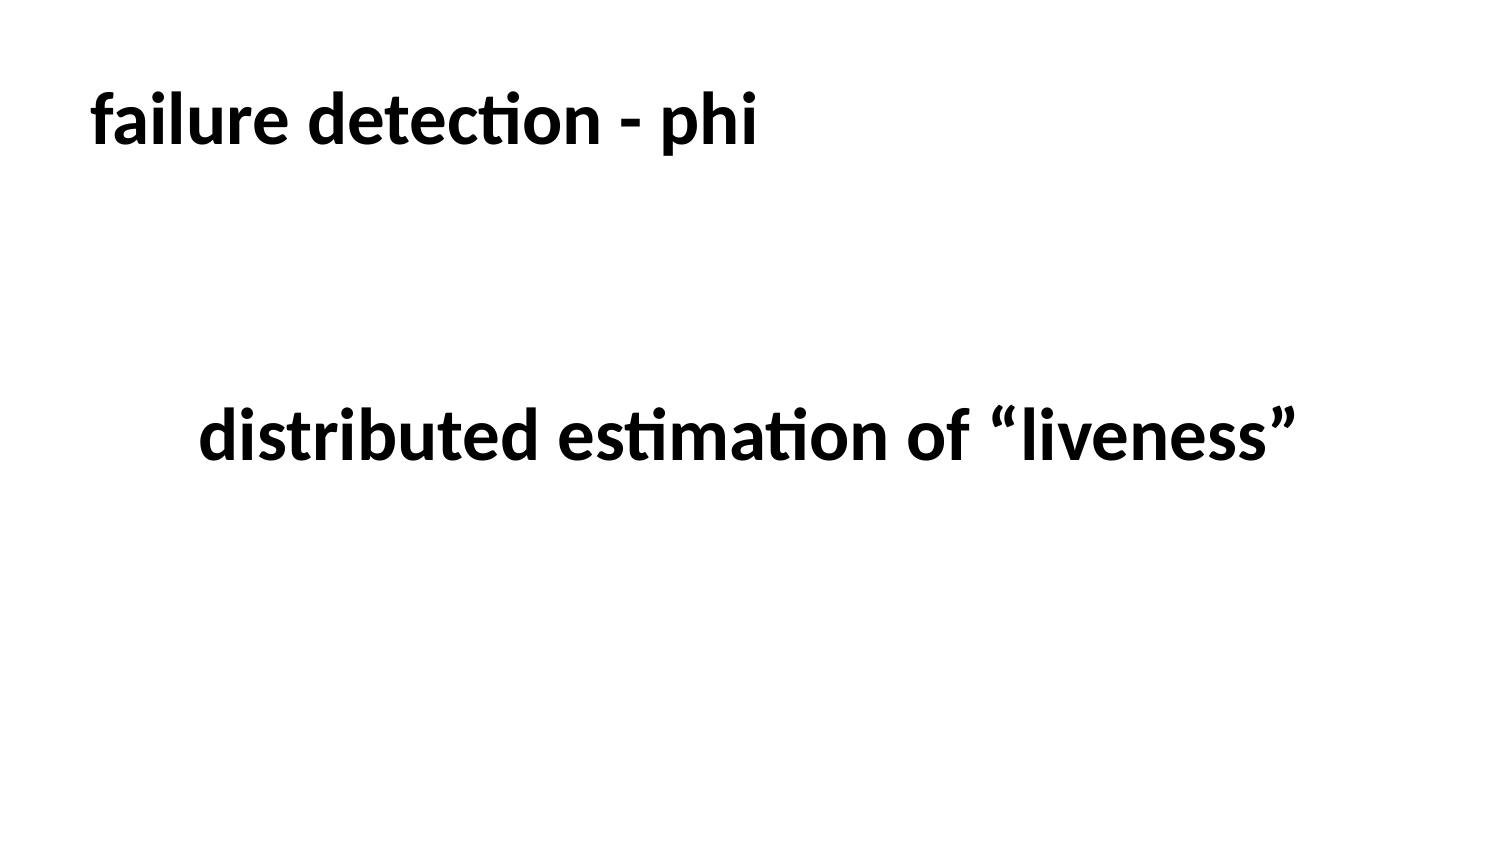

# failure detection - phi
distributed estimation of “liveness”